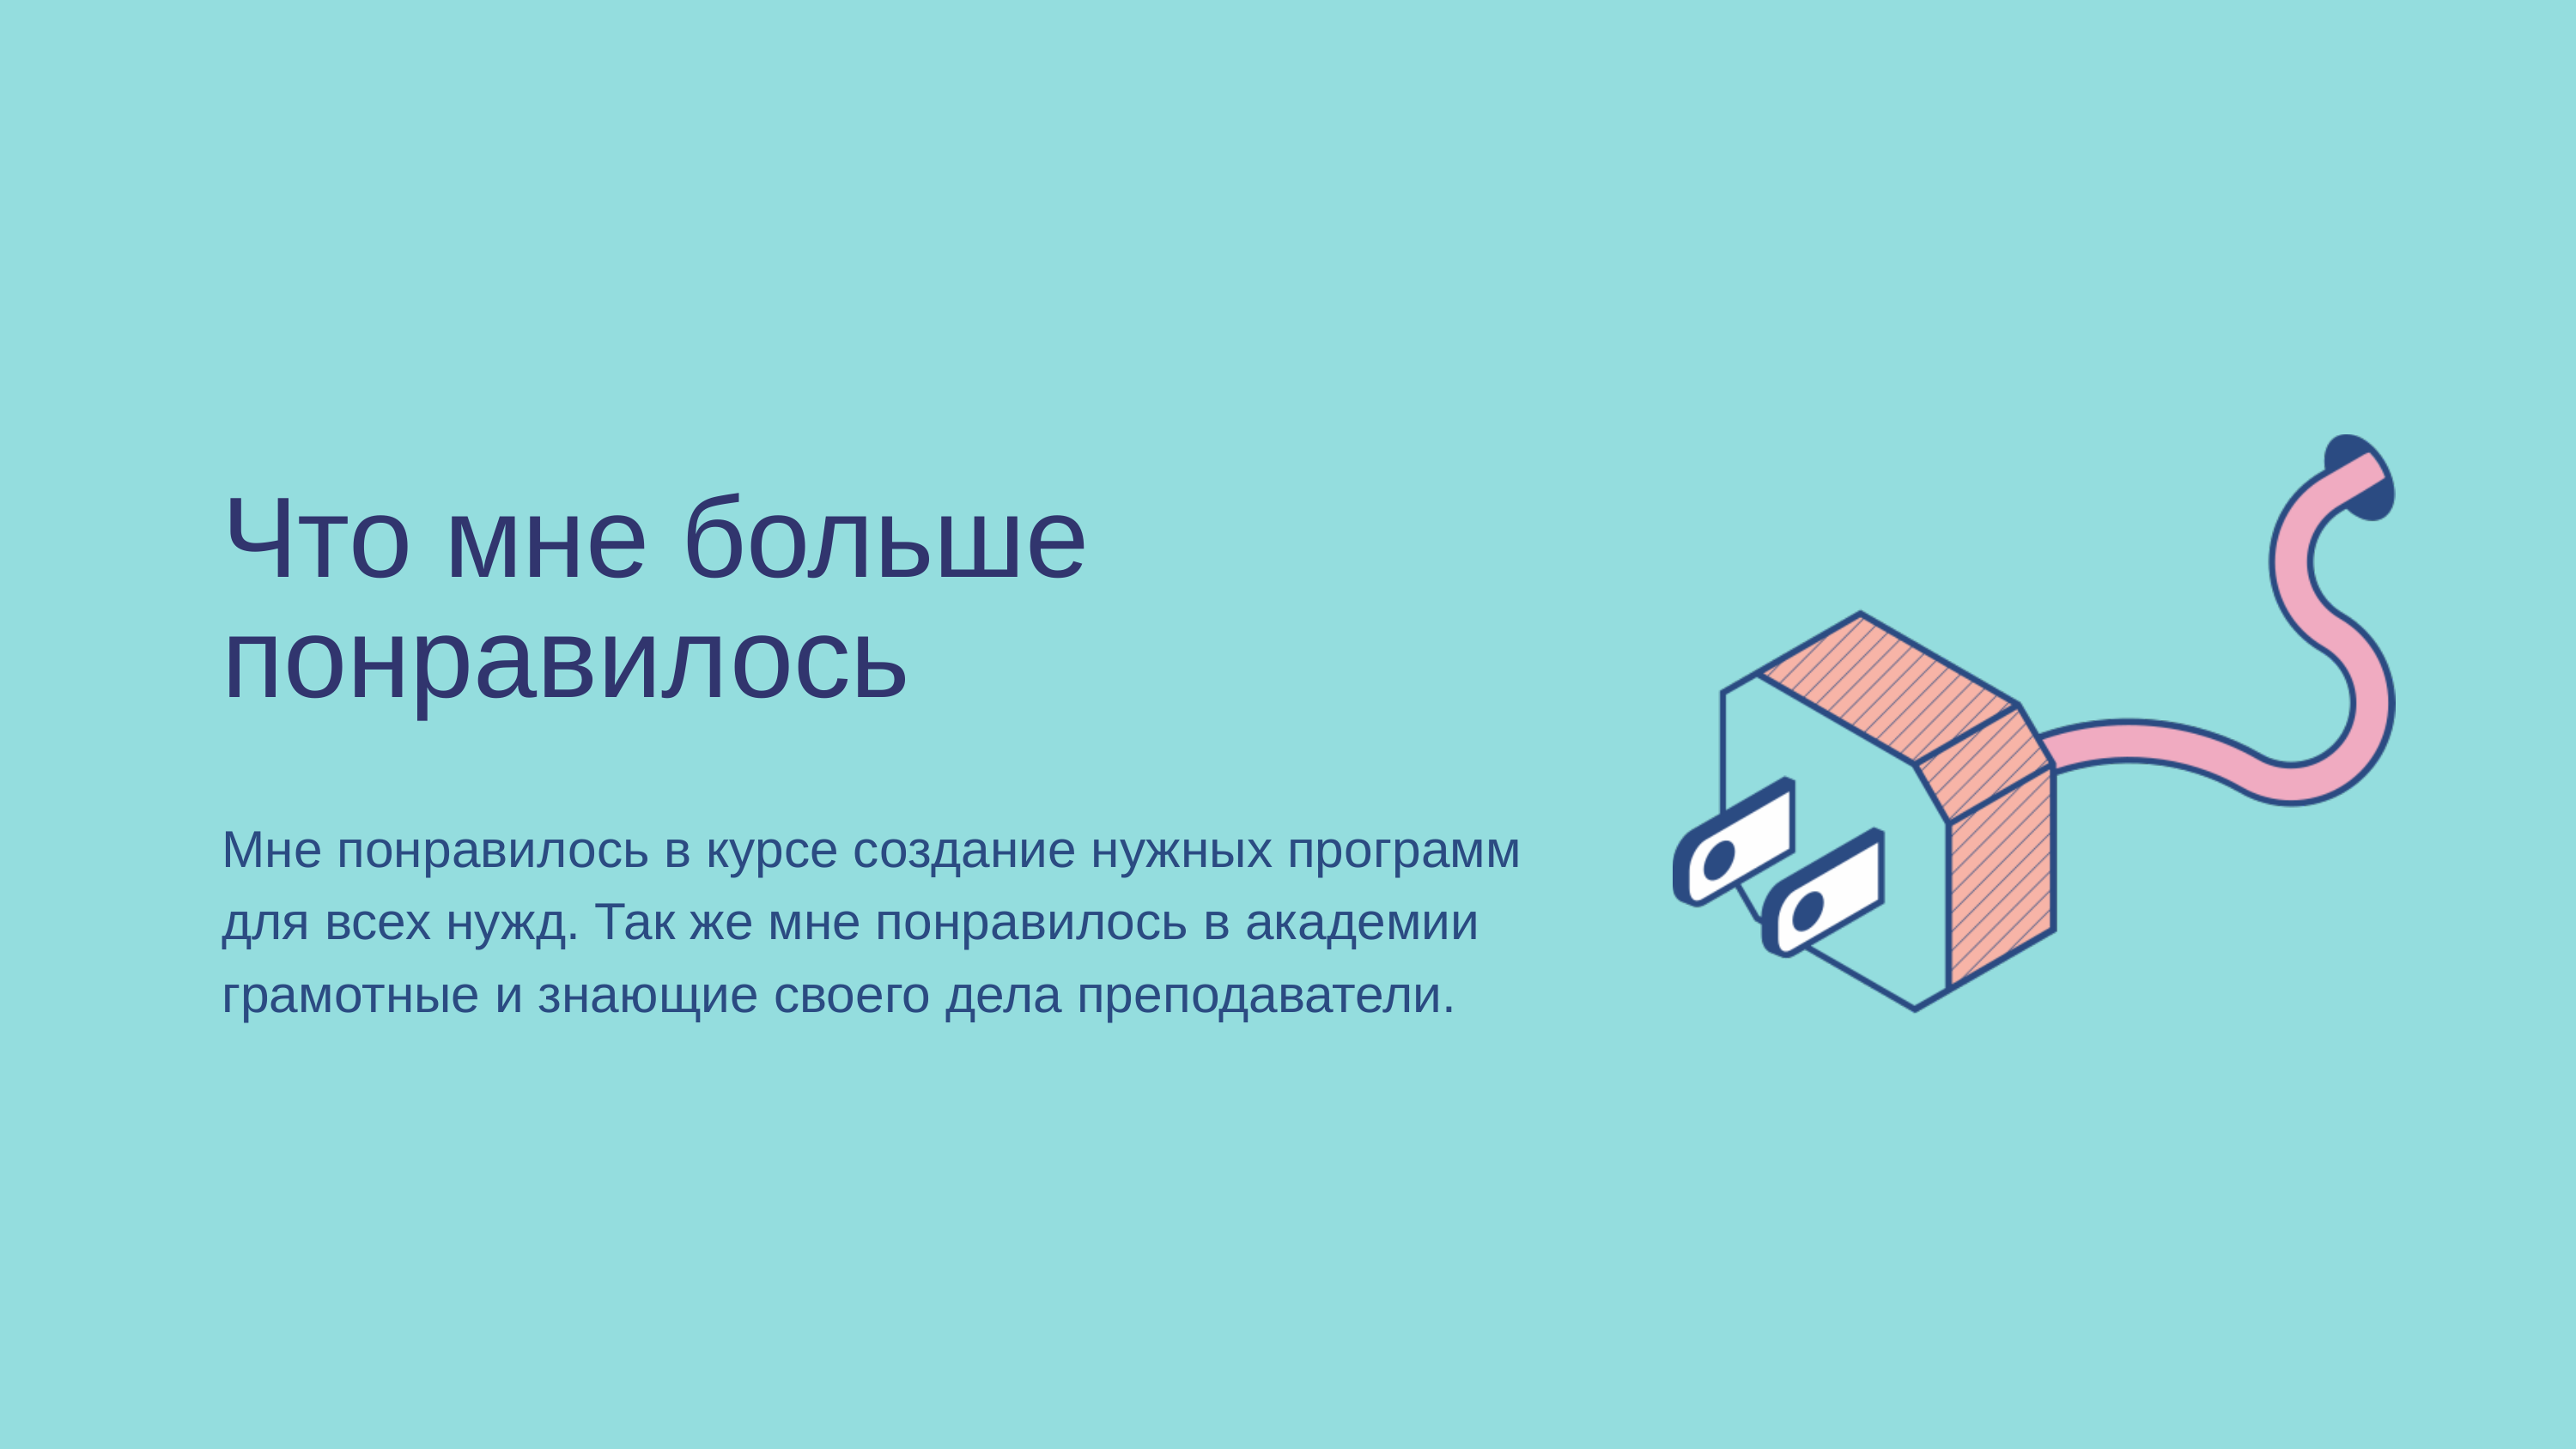

Что мне больше понравилось
Мне понравилось в курсе создание нужных программ для всех нужд. Так же мне понравилось в академии грамотные и знающие своего дела преподаватели.